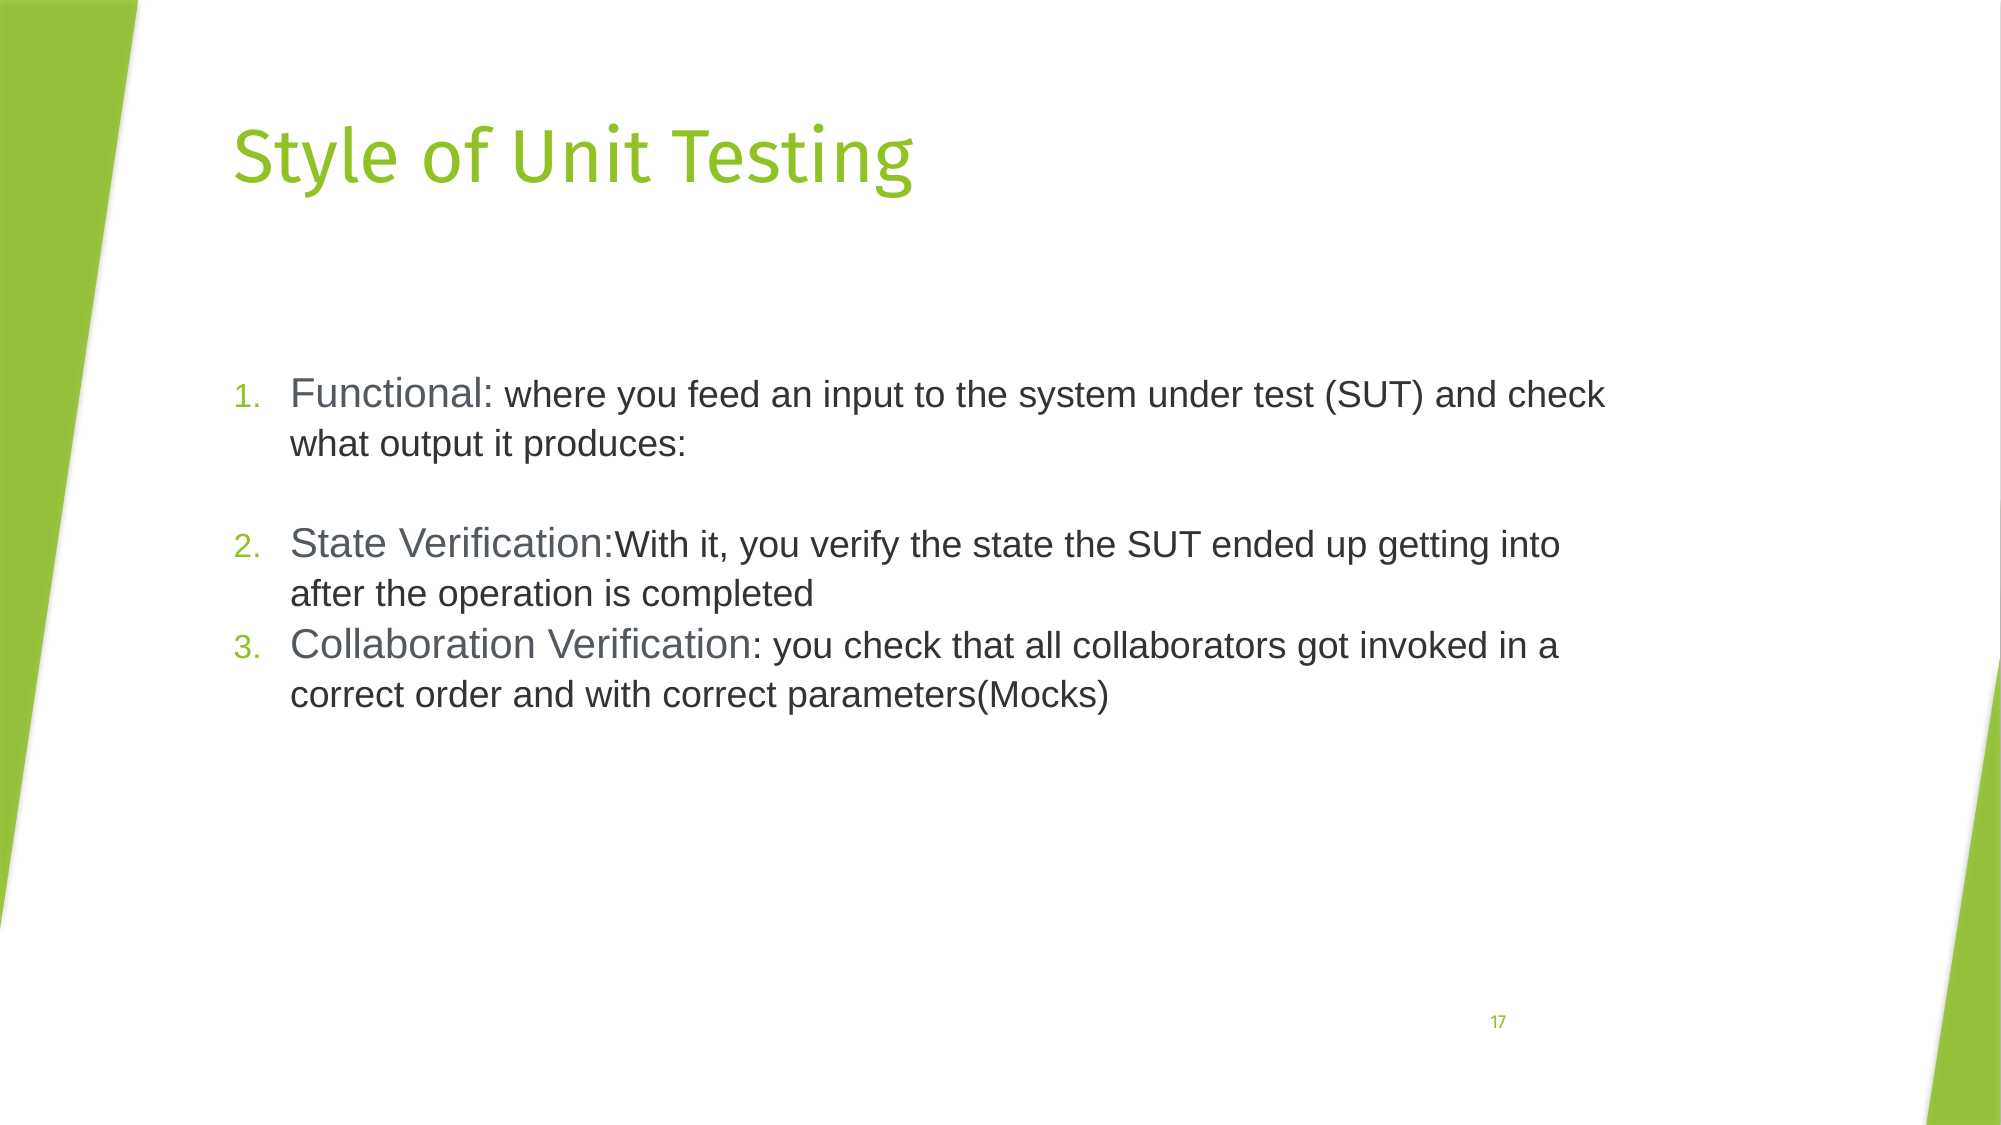

# Style of Unit Testing
Functional: where you feed an input to the system under test (SUT) and check what output it produces:

State Verification:With it, you verify the state the SUT ended up getting into after the operation is completed
Collaboration Verification: you check that all collaborators got invoked in a correct order and with correct parameters(Mocks)

17